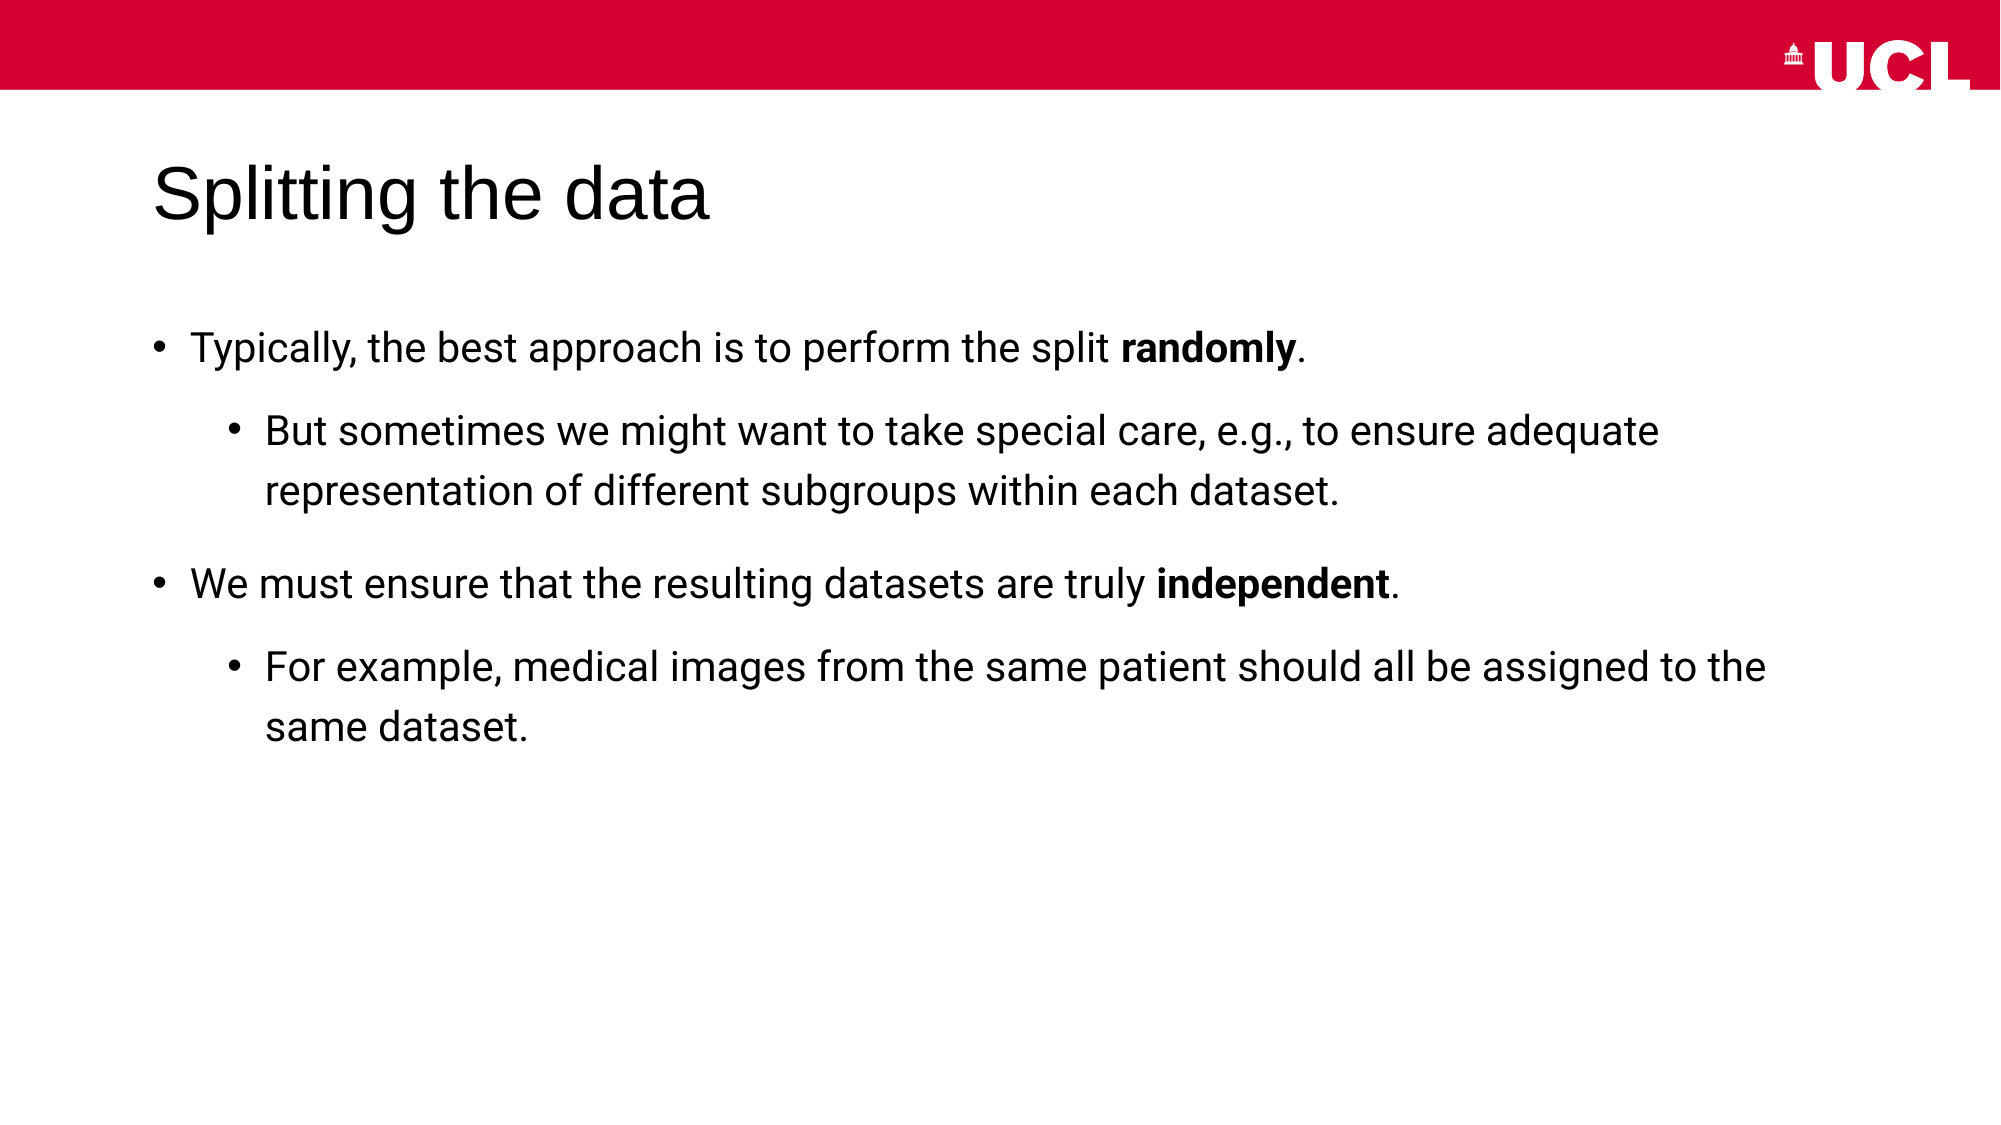

# Splitting the data
Typically, the best approach is to perform the split randomly.
But sometimes we might want to take special care, e.g., to ensure adequate representation of different subgroups within each dataset.
We must ensure that the resulting datasets are truly independent.
For example, medical images from the same patient should all be assigned to the same dataset.